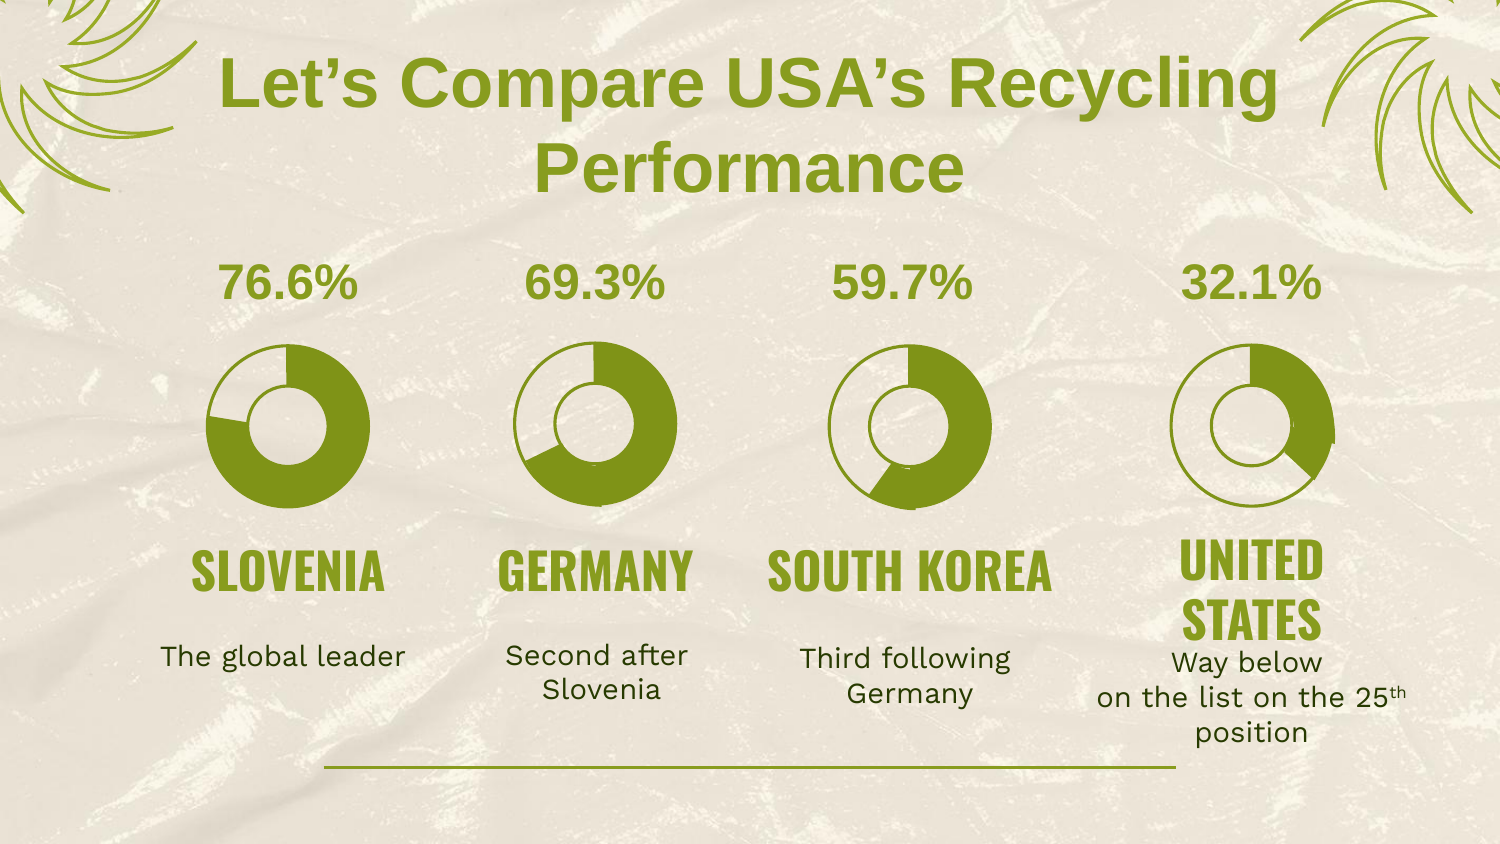

Let’s Compare USA’s Recycling Performance
# 76.6%
69.3%
59.7%
32.1%

SLOVENIA
GERMANY
SOUTH KOREA
UNITED STATES
The global leader
Second after
Slovenia
Third following
Germany
Way below
on the list on the 25th position